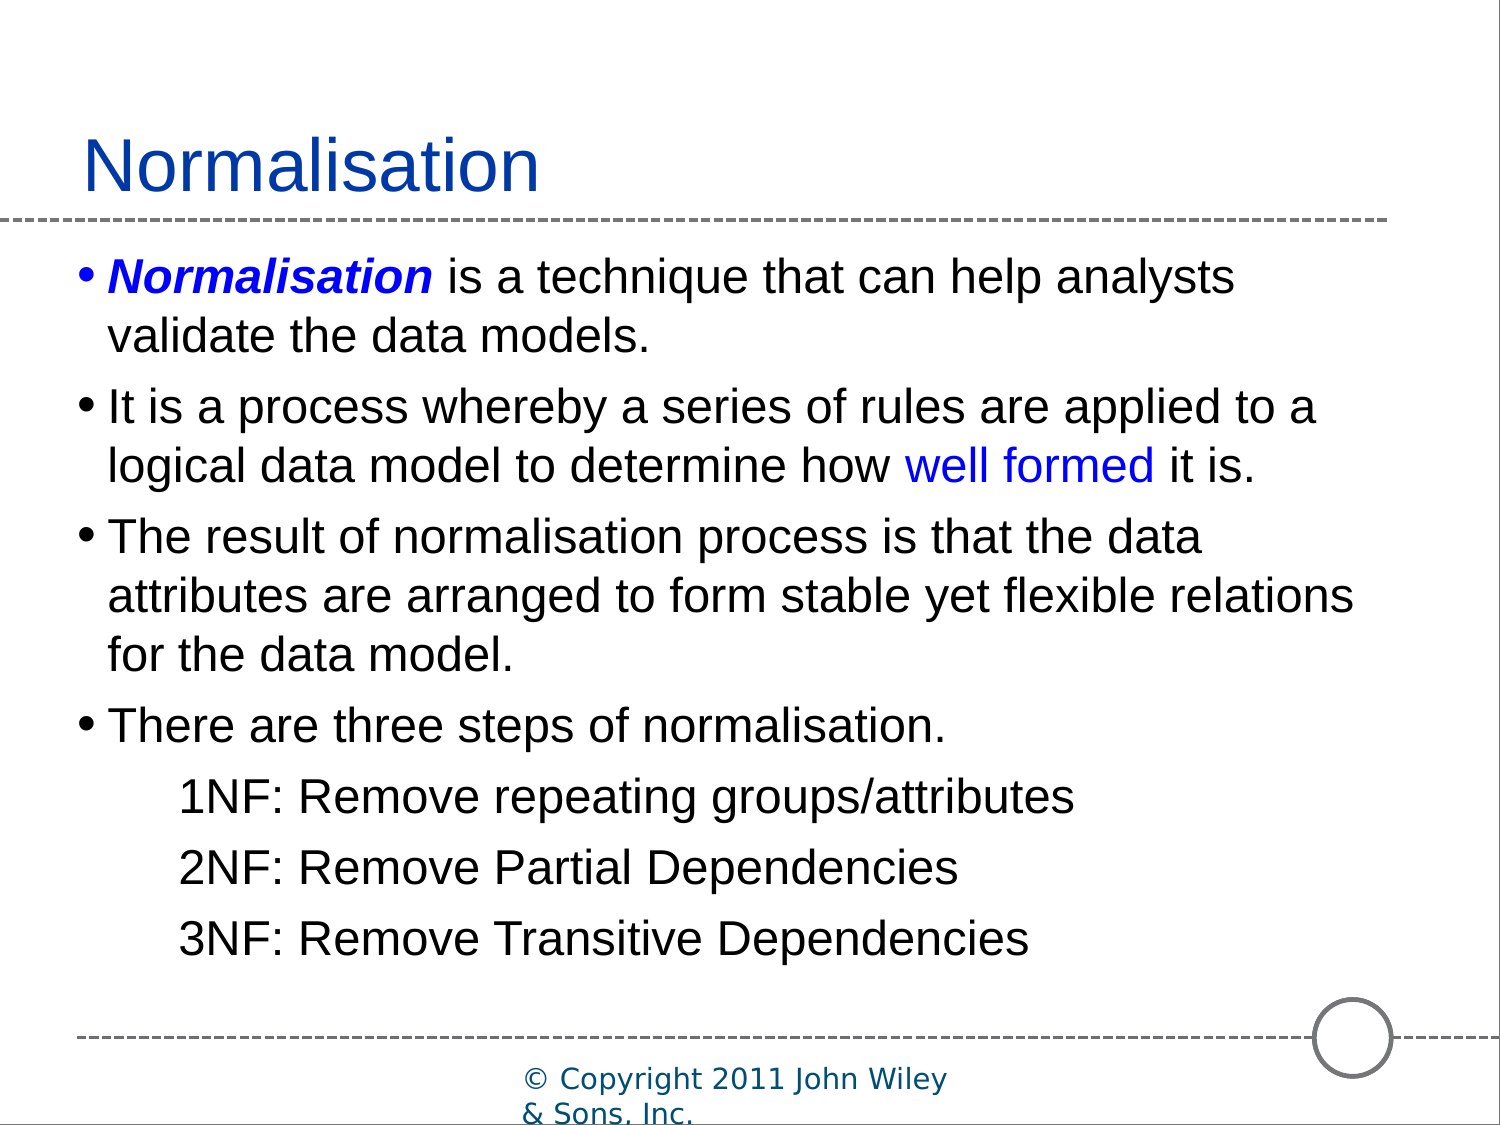

# Normalisation
Normalisation is a technique that can help analysts validate the data models.
It is a process whereby a series of rules are applied to a logical data model to determine how well formed it is.
The result of normalisation process is that the data attributes are arranged to form stable yet flexible relations for the data model.
There are three steps of normalisation.
1NF: Remove repeating groups/attributes
2NF: Remove Partial Dependencies
3NF: Remove Transitive Dependencies

© Copyright 2011 John Wiley & Sons, Inc.